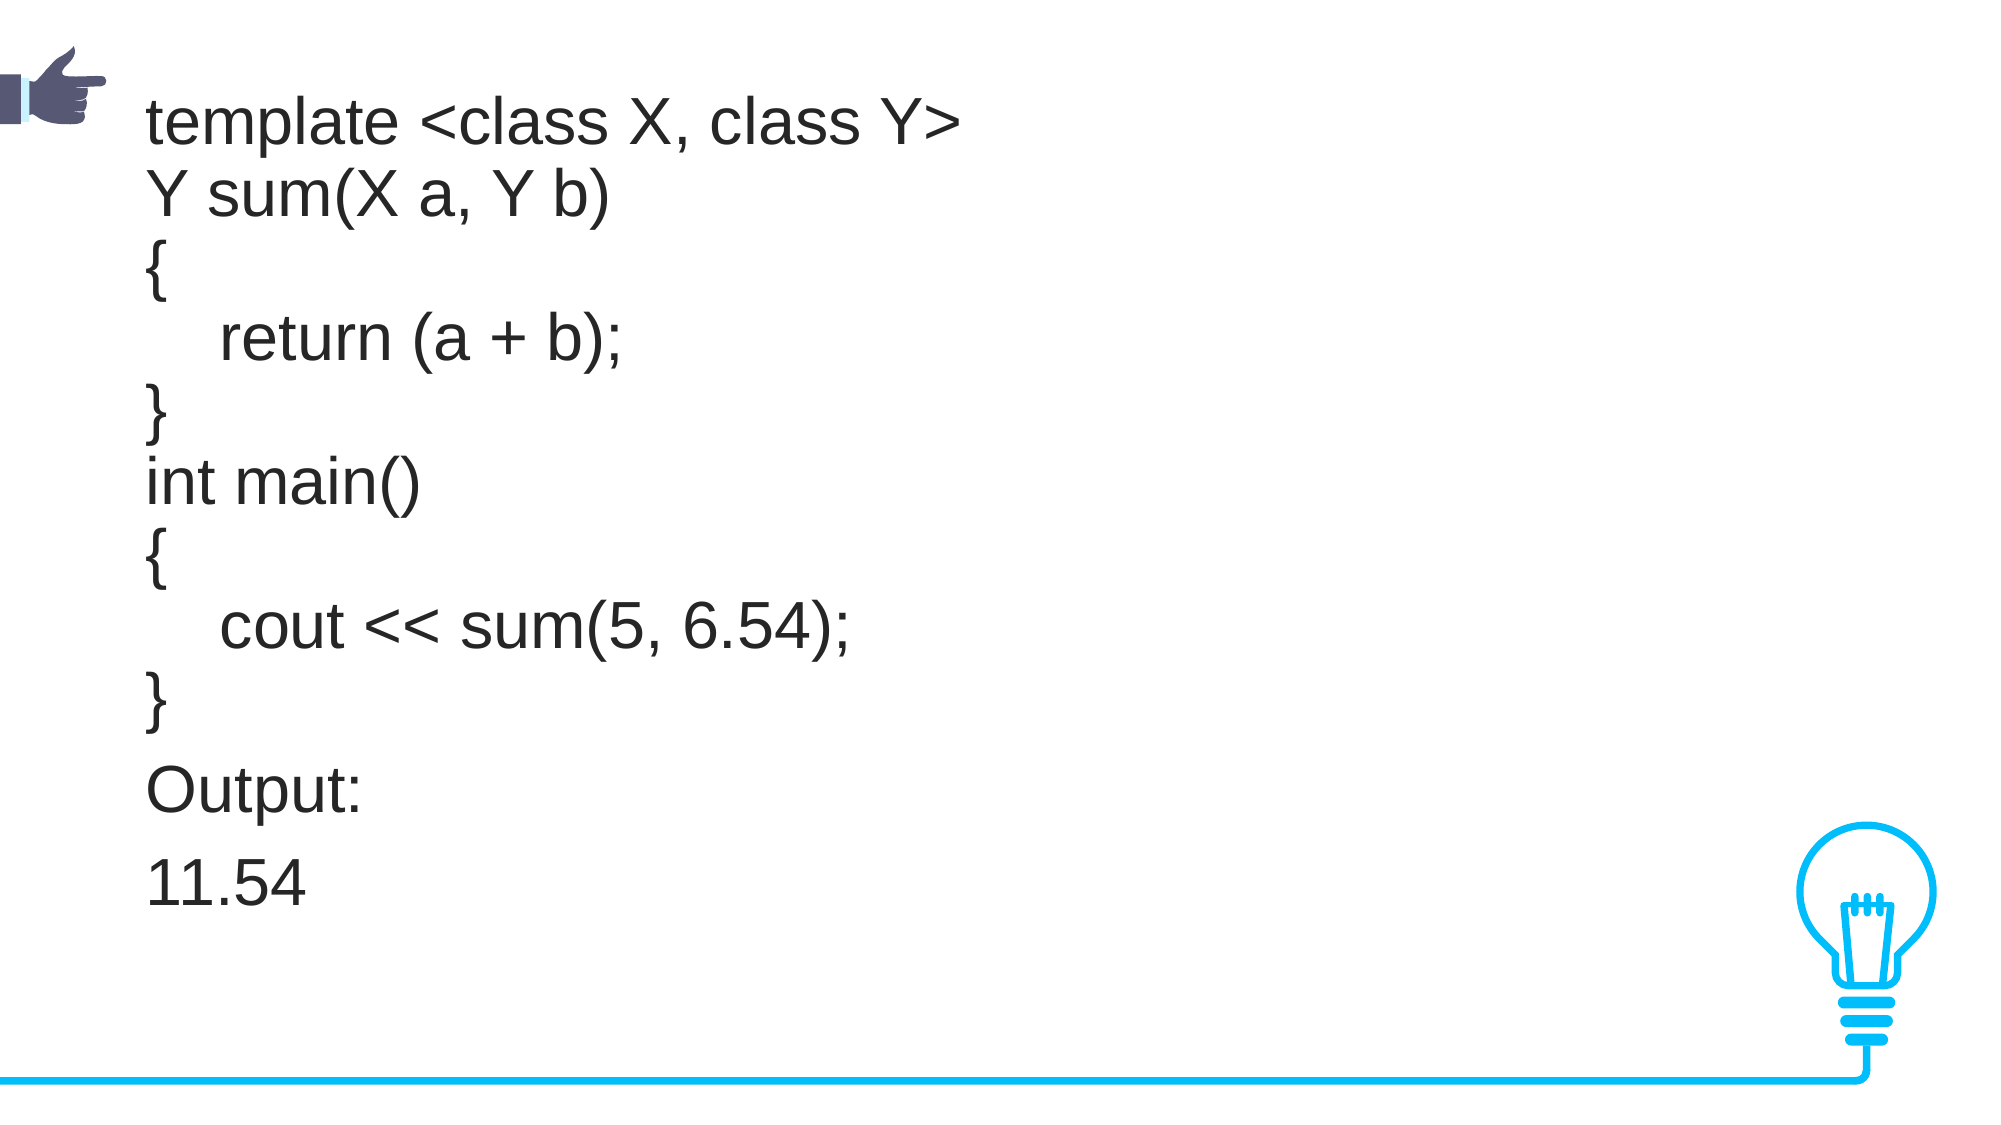

template <class X, class Y>
Y sum(X a, Y b)
{
    return (a + b);
}
int main()
{
    cout << sum(5, 6.54);
}
Output:
11.54